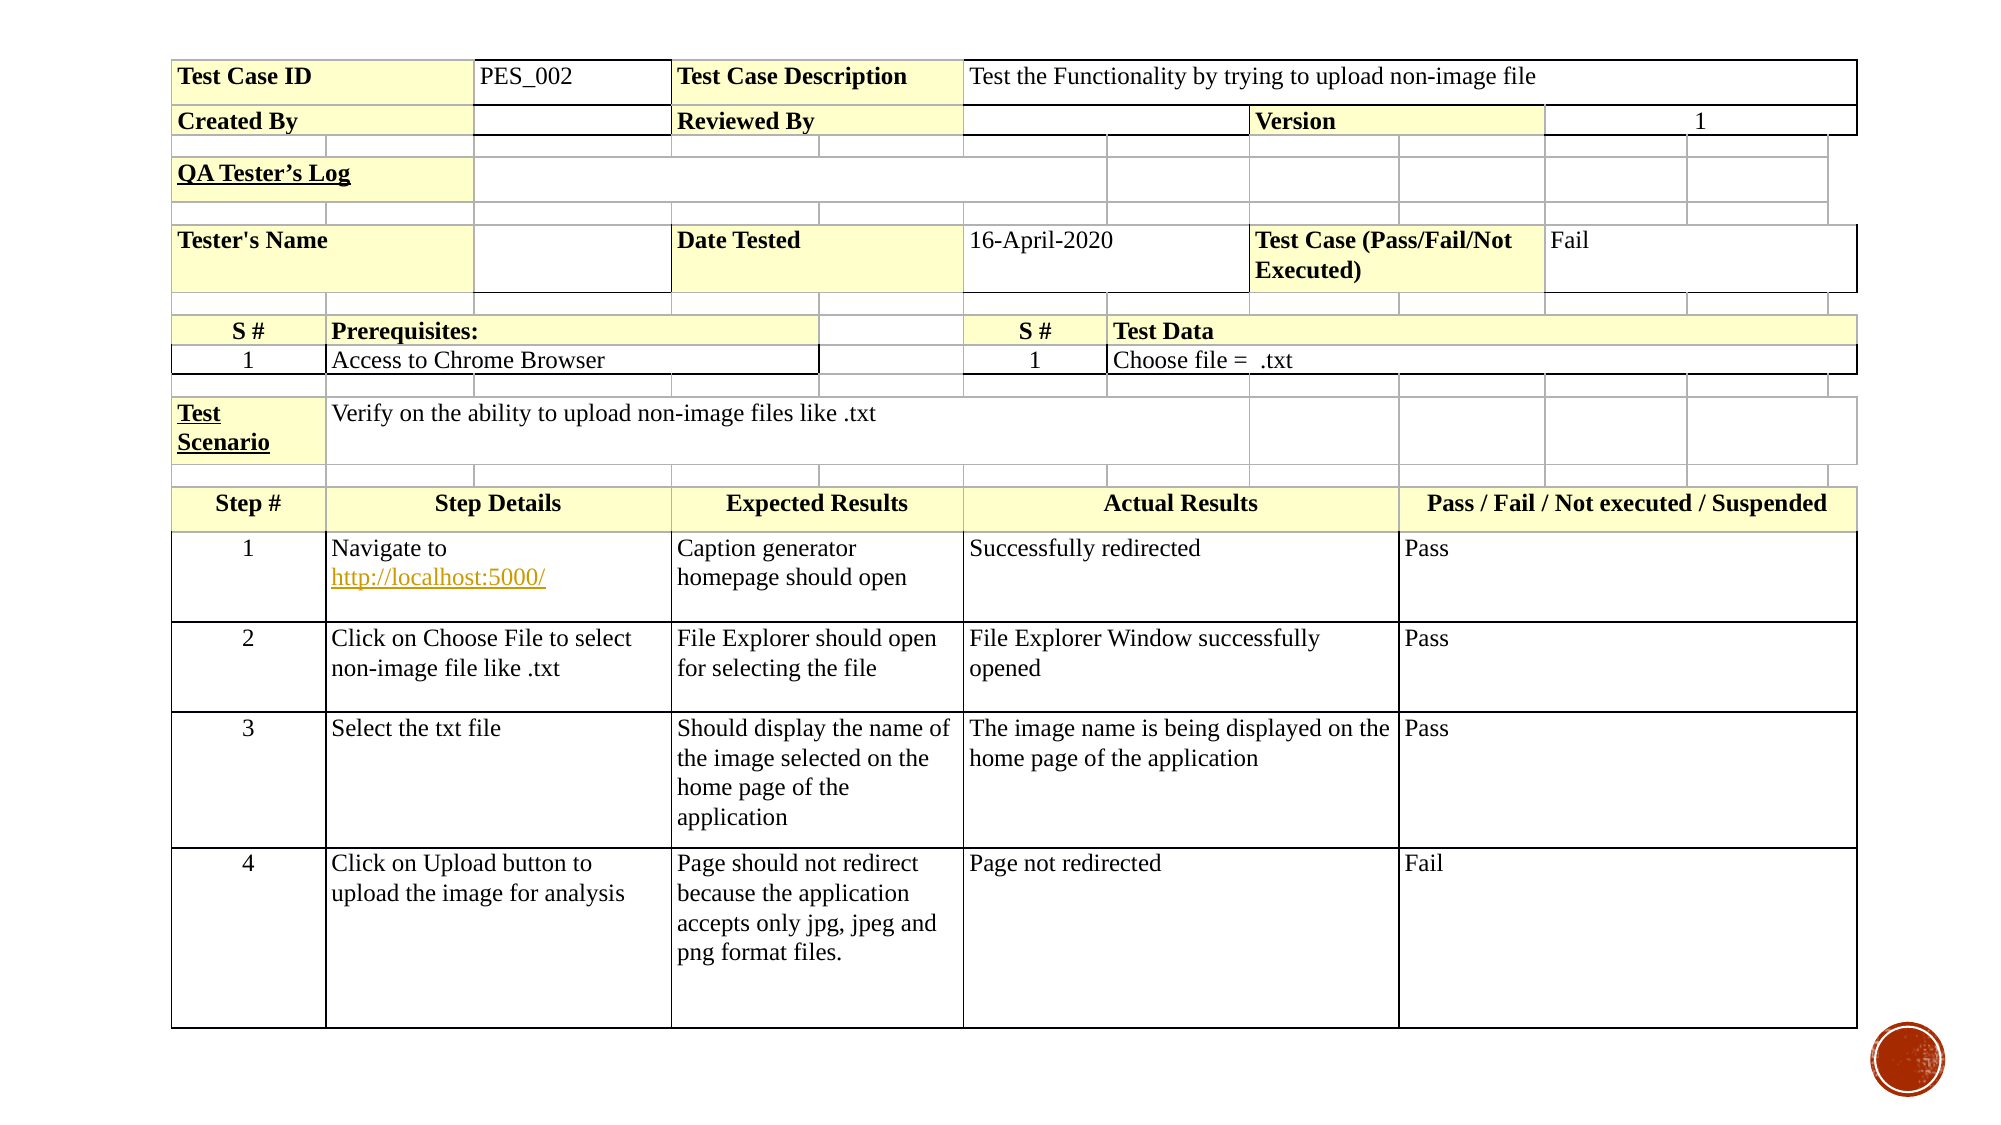

| Test Case ID |  | PES\_002 | Test Case Description |  | Test the Functionality by trying to upload non-image file |  |  |  |  |  |  |
| --- | --- | --- | --- | --- | --- | --- | --- | --- | --- | --- | --- |
| Created By |  |  | Reviewed By |  |  |  | Version |  | 1 |  |  |
|  |  |  |  |  |  |  |  |  |  |  |  |
| QA Tester’s Log |  |  |  |  |  |  |  |  |  |  |  |
|  |  |  |  |  |  |  |  |  |  |  |  |
| Tester's Name |  |  | Date Tested |  | 16-April-2020 |  | Test Case (Pass/Fail/Not Executed) |  | Fail |  |  |
|  |  |  |  |  |  |  |  |  |  |  |  |
| S # | Prerequisites: |  |  |  | S # | Test Data |  |  |  |  |  |
| 1 | Access to Chrome Browser |  |  |  | 1 | Choose file = .txt |  |  |  |  |  |
|  |  |  |  |  |  |  |  |  |  |  |  |
| Test Scenario | Verify on the ability to upload non-image files like .txt |  |  |  |  |  |  |  |  |  |  |
|  |  |  |  |  |  |  |  |  |  |  |  |
| Step # | Step Details |  | Expected Results |  | Actual Results |  |  | Pass / Fail / Not executed / Suspended |  |  |  |
| 1 | Navigate to http://localhost:5000/ |  | Caption generator homepage should open |  | Successfully redirected |  |  | Pass |  |  |  |
| 2 | Click on Choose File to select non-image file like .txt |  | File Explorer should open for selecting the file |  | File Explorer Window successfully opened |  |  | Pass |  |  |  |
| 3 | Select the txt file |  | Should display the name of the image selected on the home page of the application |  | The image name is being displayed on the home page of the application |  |  | Pass |  |  |  |
| 4 | Click on Upload button to upload the image for analysis |  | Page should not redirect because the application accepts only jpg, jpeg and png format files. |  | Page not redirected |  |  | Fail |  |  |  |